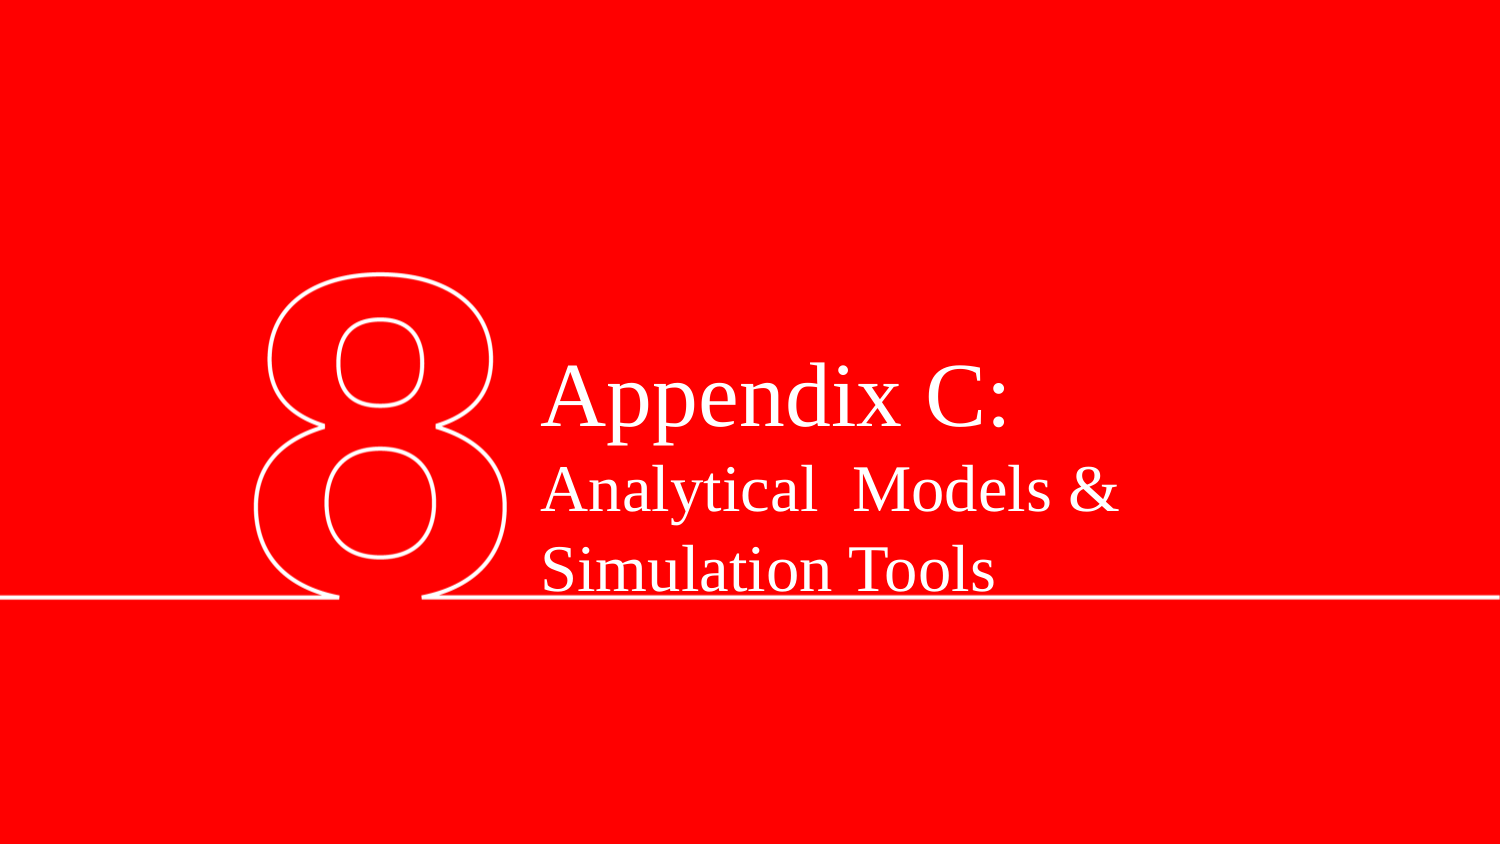

# Appendix C: Analytical  Models & Simulation Tools